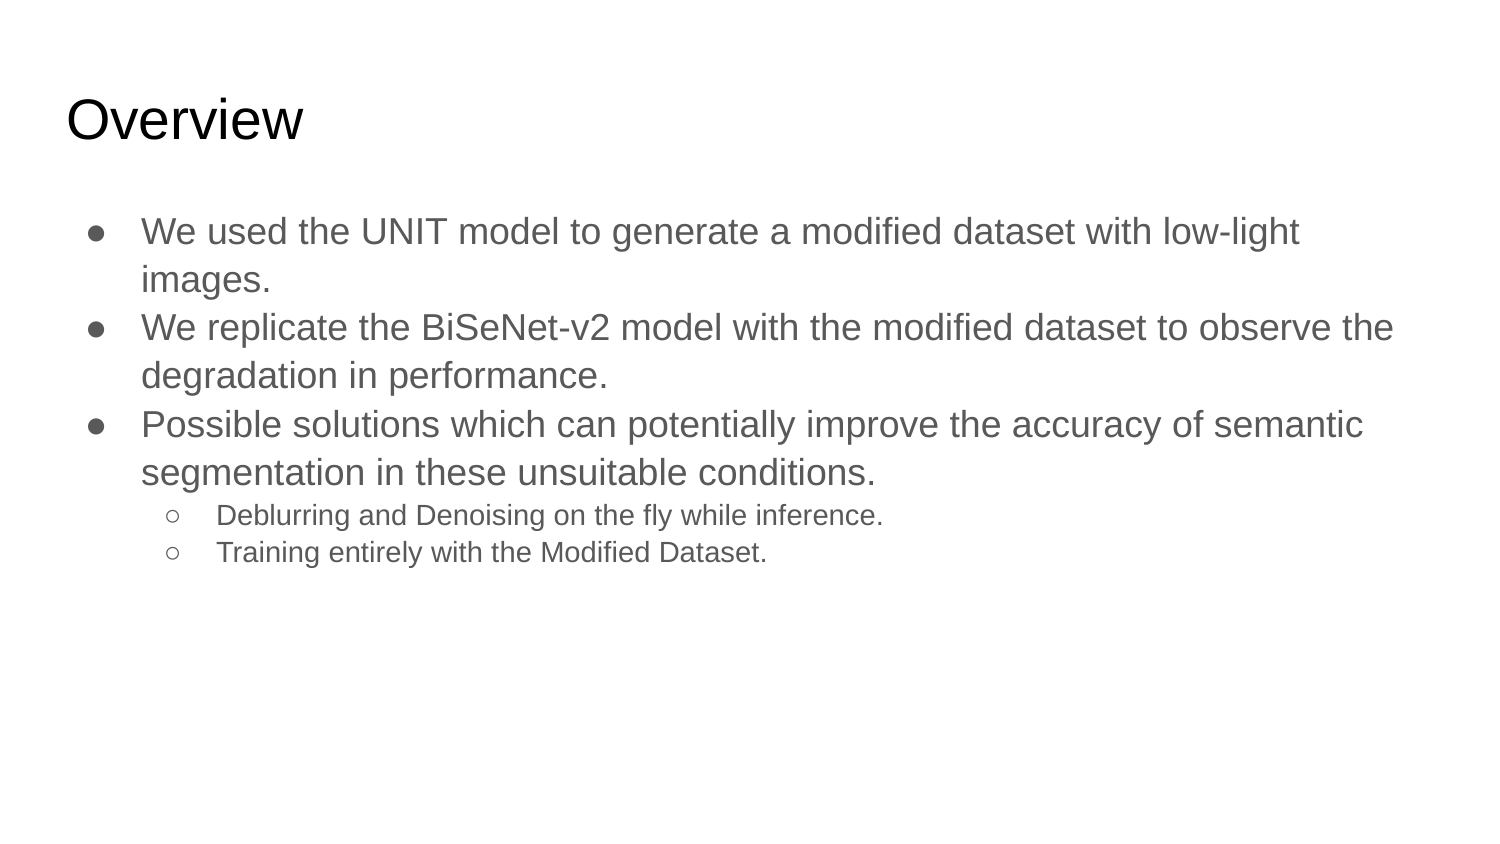

# Overview
We used the UNIT model to generate a modified dataset with low-light images.
We replicate the BiSeNet-v2 model with the modified dataset to observe the degradation in performance.
Possible solutions which can potentially improve the accuracy of semantic segmentation in these unsuitable conditions.
Deblurring and Denoising on the fly while inference.
Training entirely with the Modified Dataset.